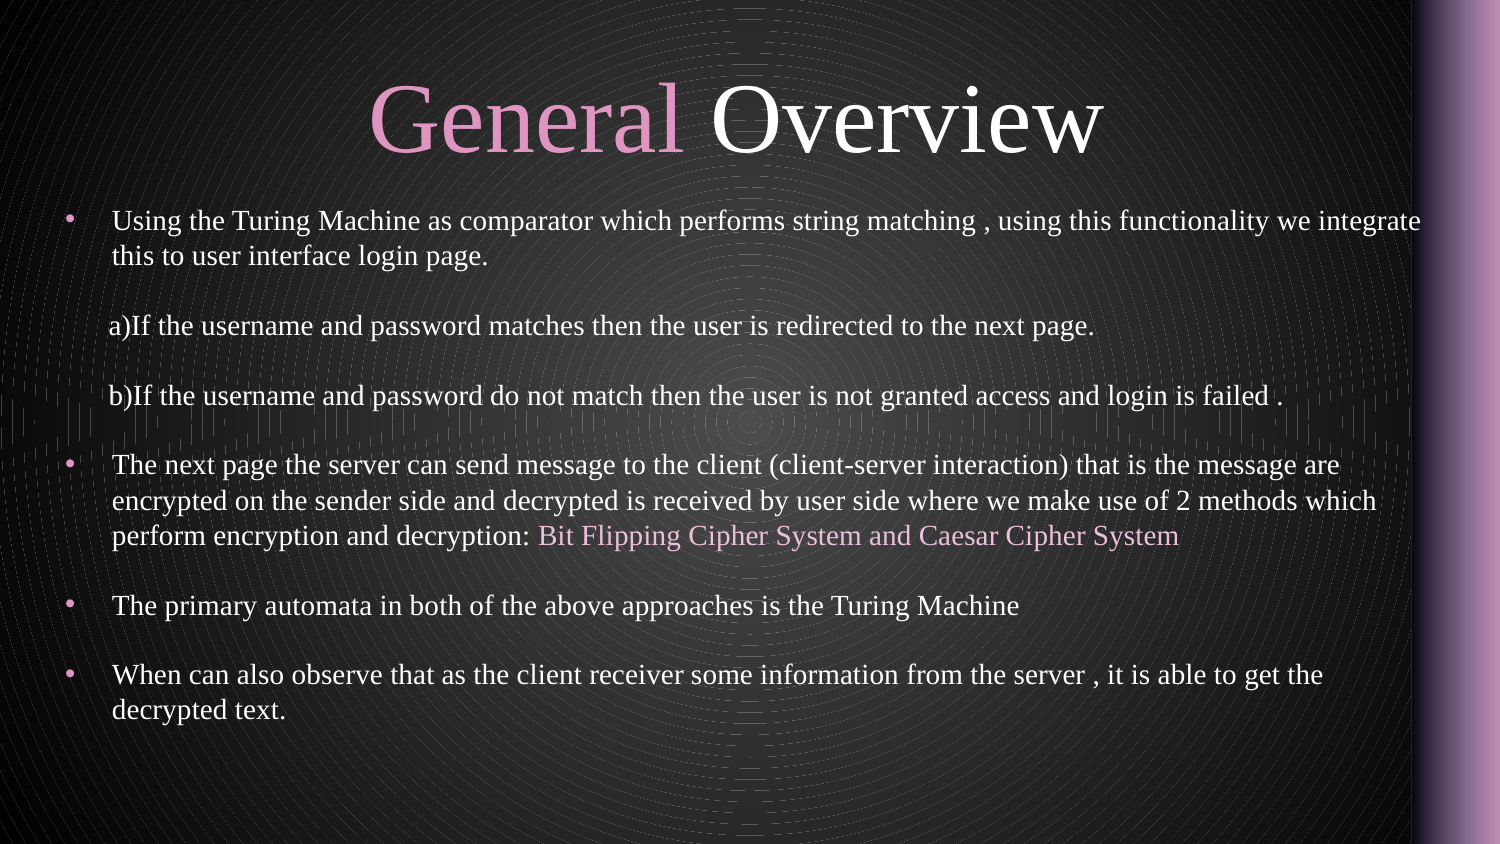

General Overview
#
Using the Turing Machine as comparator which performs string matching , using this functionality we integrate this to user interface login page.

      a)If the username and password matches then the user is redirected to the next page.

      b)If the username and password do not match then the user is not granted access and login is failed .

The next page the server can send message to the client (client-server interaction) that is the message are encrypted on the sender side and decrypted is received by user side where we make use of 2 methods which perform encryption and decryption: Bit Flipping Cipher System and Caesar Cipher System

The primary automata in both of the above approaches is the Turing Machine

When can also observe that as the client receiver some information from the server , it is able to get the decrypted text.